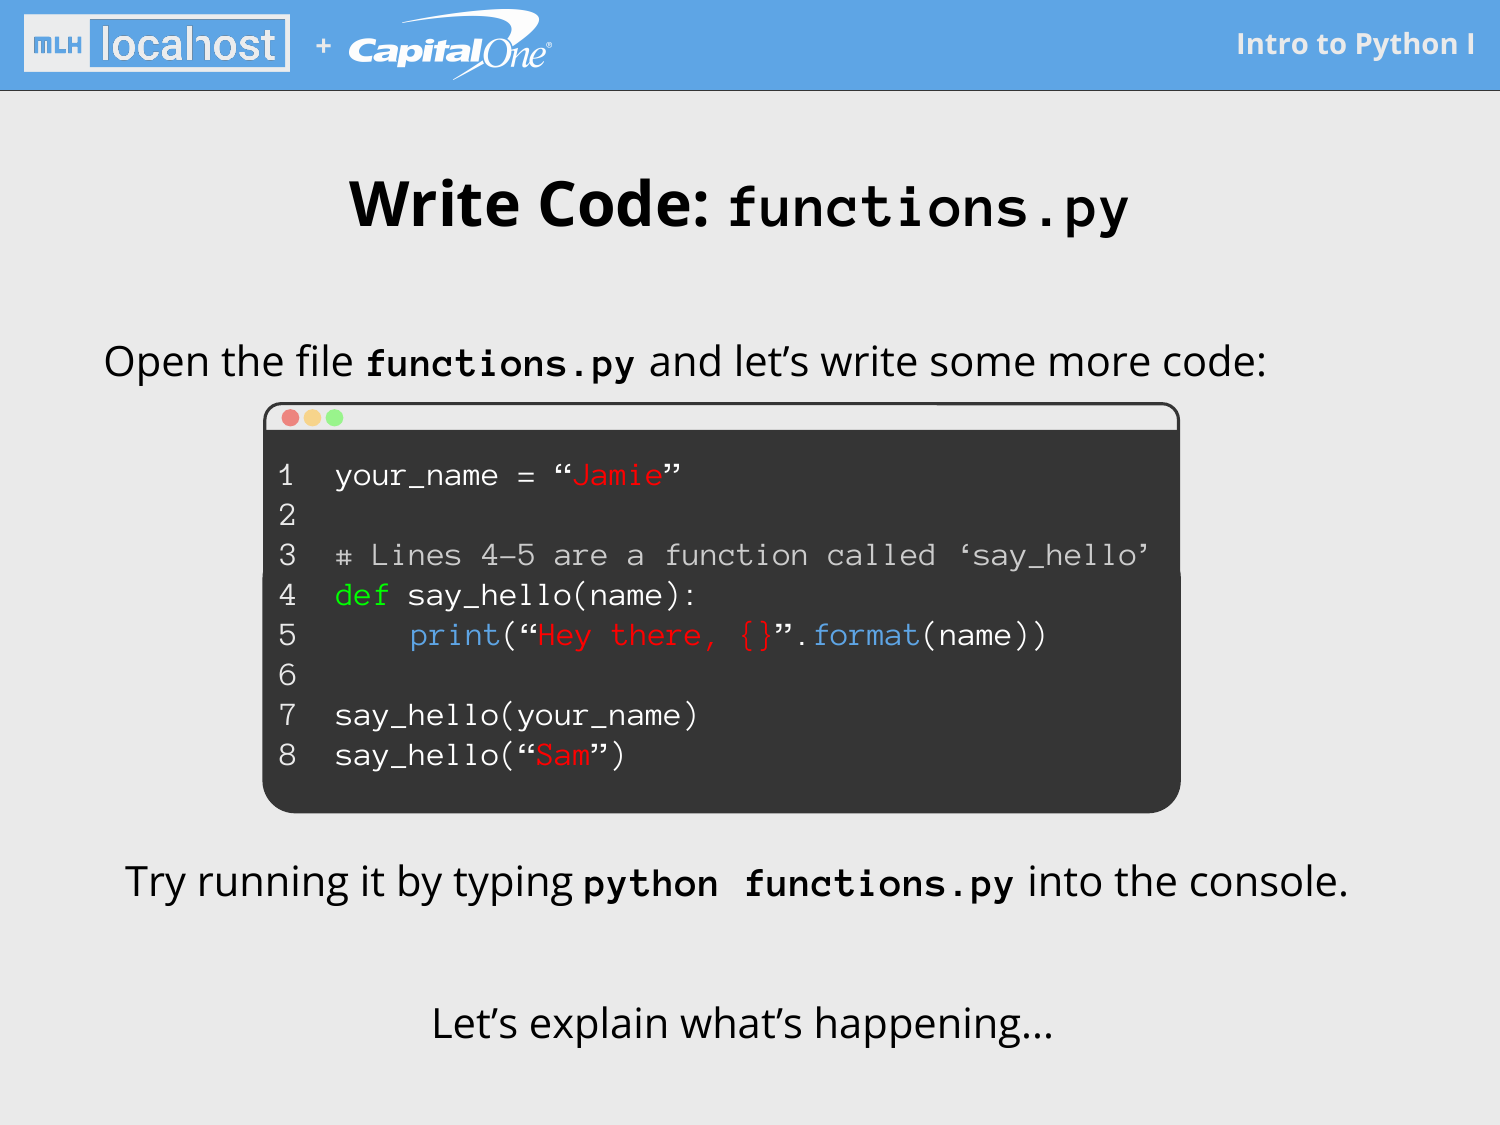

# Write Code: functions.py
Open the file functions.py and let’s write some more code:

1
2
3
4
5
6
7
8
your_name = “Jamie”

# Lines 4-5 are a function called ‘say_hello’
def say_hello(name):
print(“Hey there, {}”.format(name))

say_hello(your_name)
say_hello(“Sam”)

Try running it by typing python functions.py into the console.

Let’s explain what’s happening...